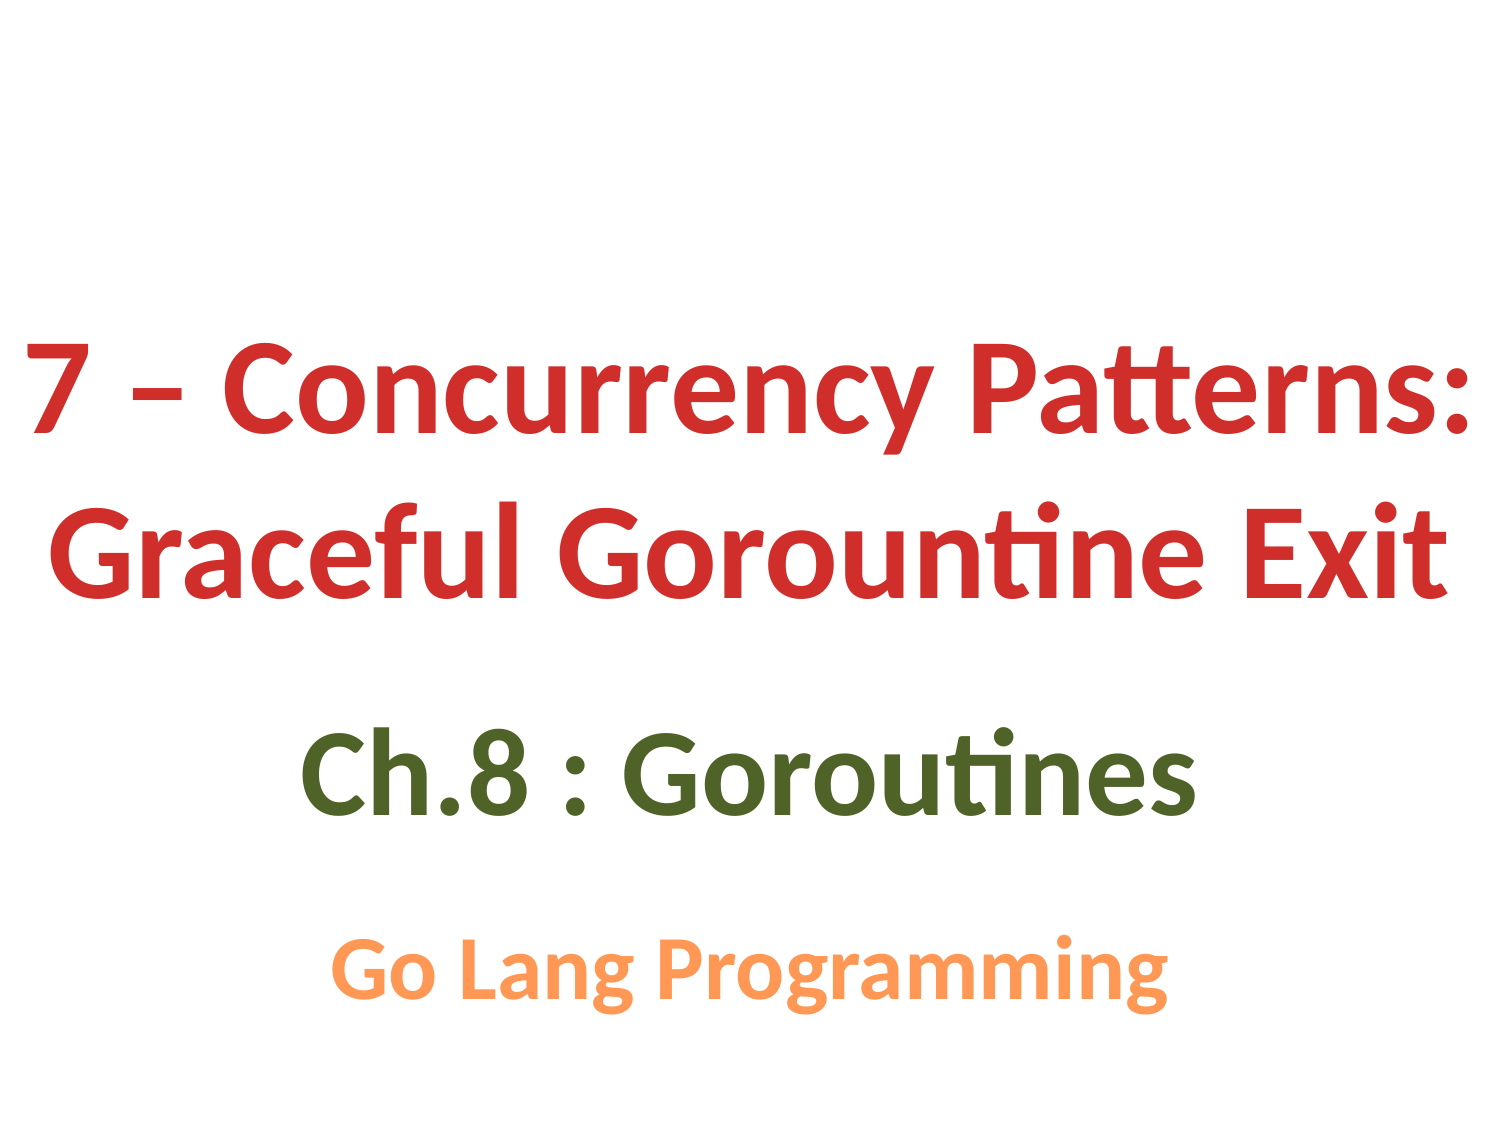

7 – Concurrency Patterns:
Graceful Gorountine Exit
Ch.8 : Goroutines
Go Lang Programming